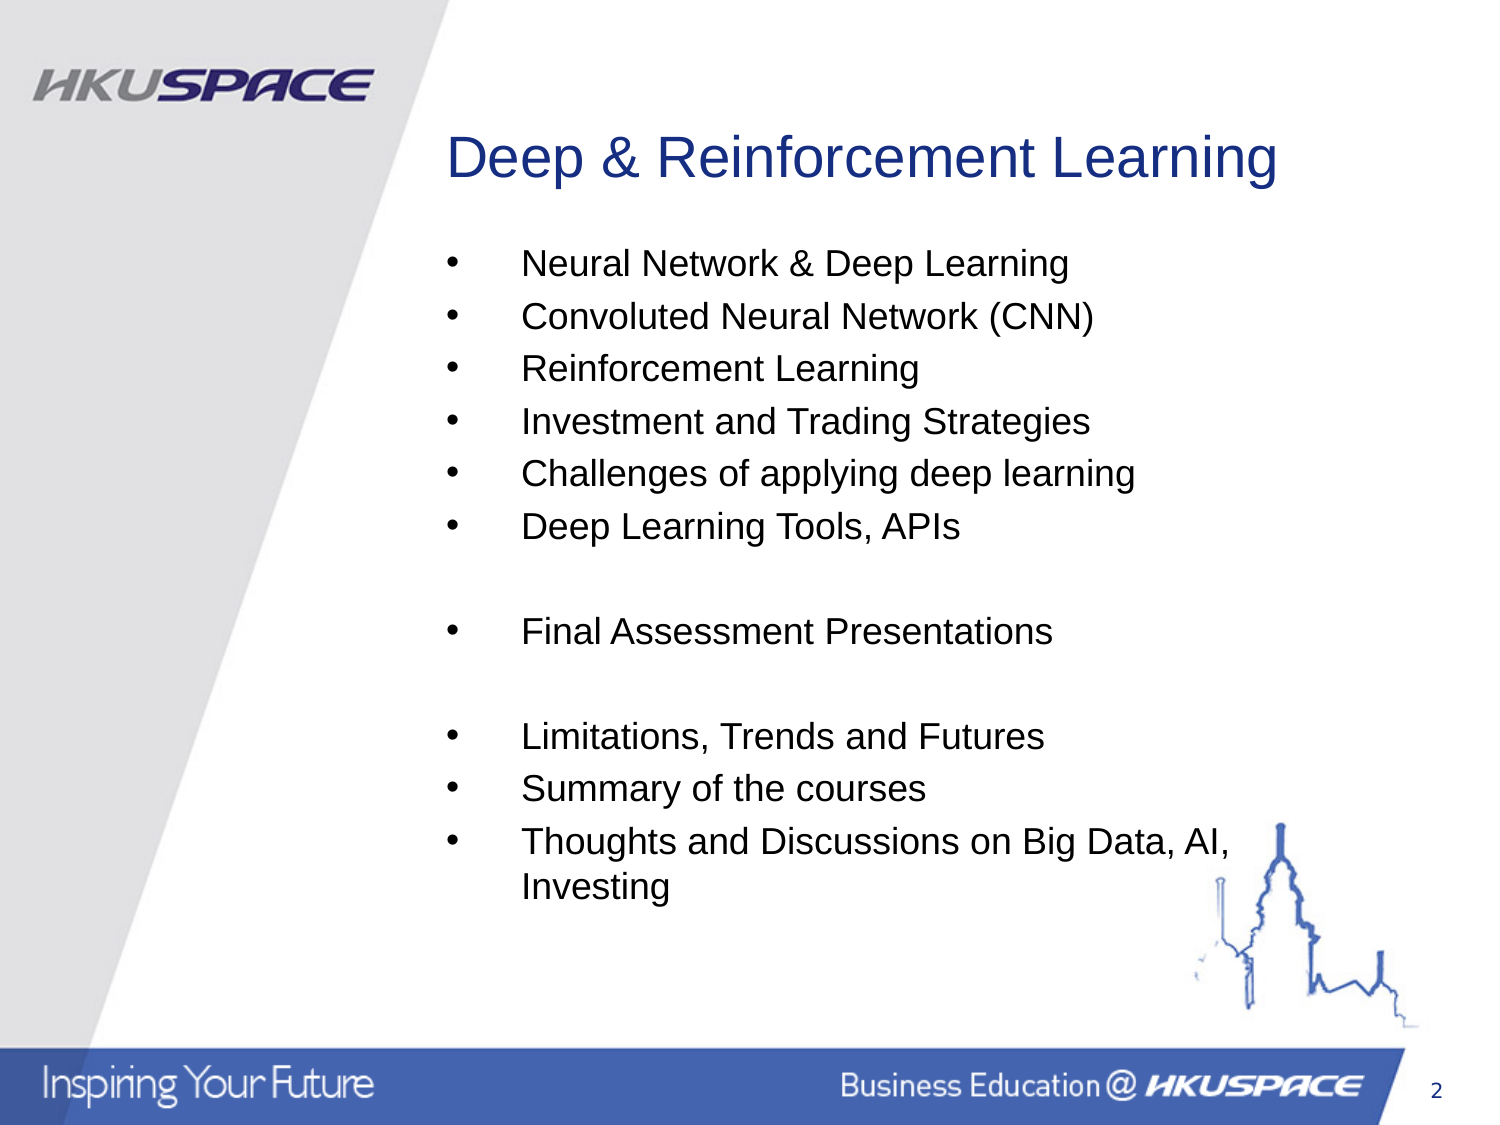

# Deep & Reinforcement Learning
Neural Network & Deep Learning
Convoluted Neural Network (CNN)
Reinforcement Learning
Investment and Trading Strategies
Challenges of applying deep learning
Deep Learning Tools, APIs

Final Assessment Presentations

Limitations, Trends and Futures
Summary of the courses
Thoughts and Discussions on Big Data, AI, Investing

2